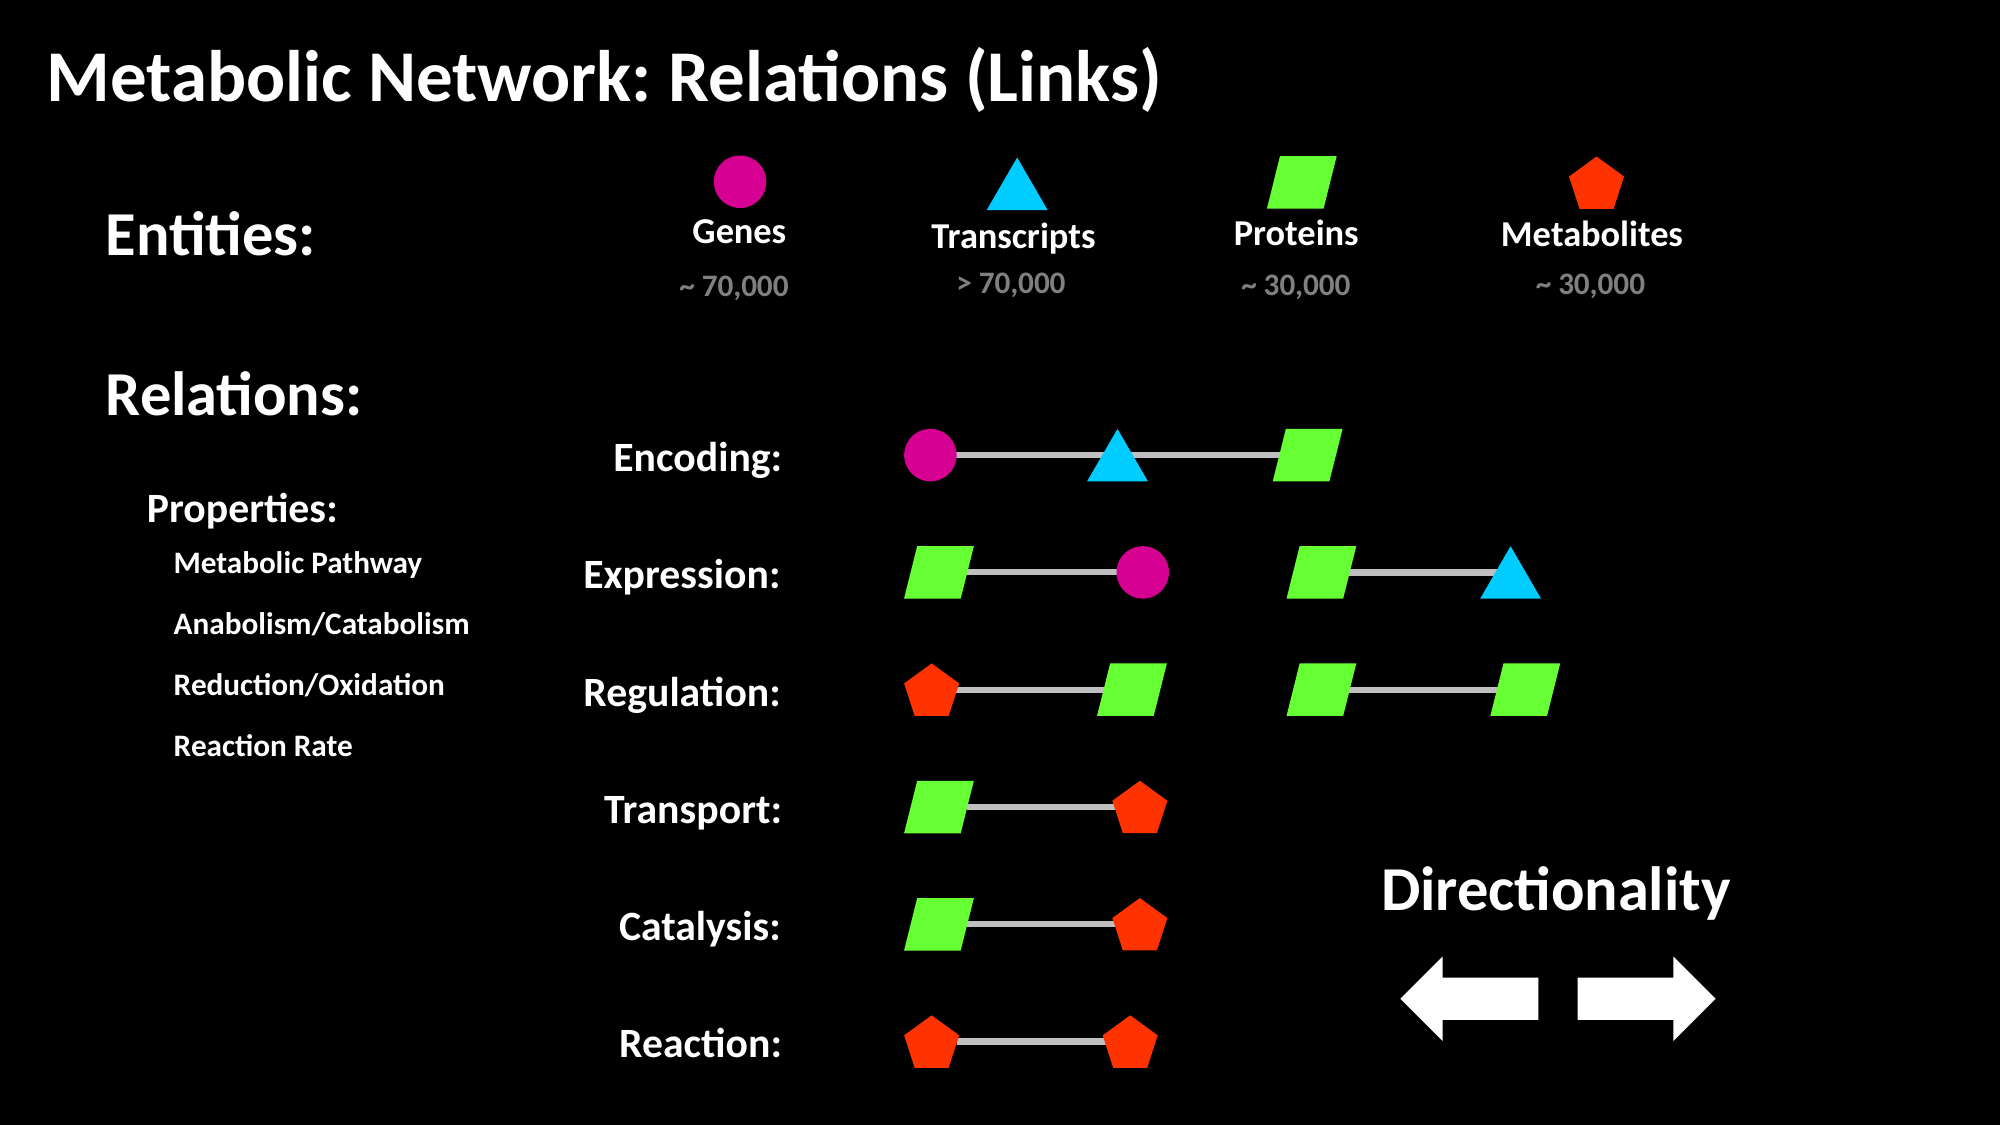

Metabolic Network: Relations (Links)

Genes
~ 70,000

Proteins
~ 30,000

Metabolites
~ 30,000

Transcripts
> 70,000
Entities:
Relations:
Encoding:

Properties:
Metabolic Pathway
Expression:

Anabolism/Catabolism
Reduction/Oxidation
Regulation:

Reaction Rate
Transport:

Directionality

Catalysis:

Reaction: